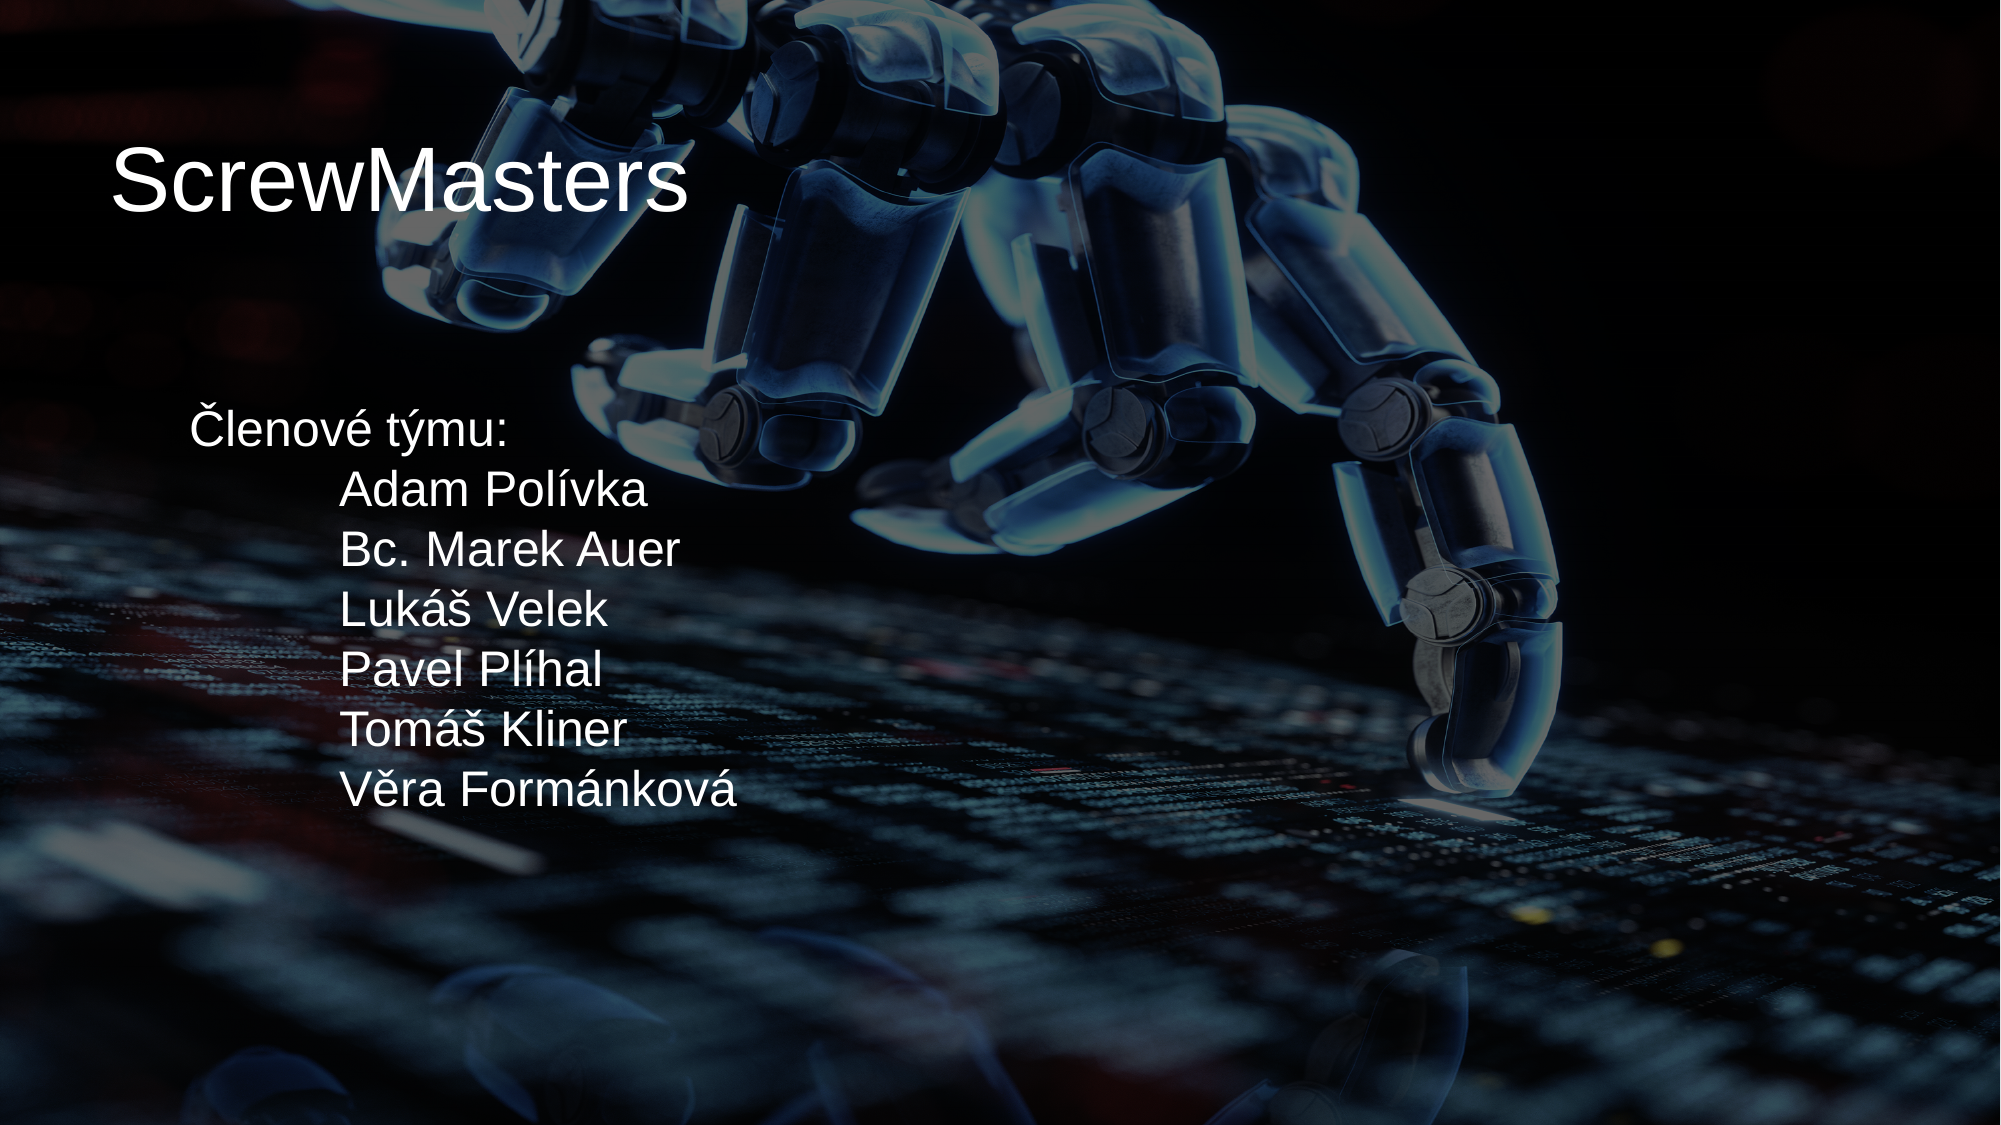

ScrewMasters
Členové týmu:
	Adam Polívka
	Bc. Marek Auer
	Lukáš Velek
	Pavel Plíhal
	Tomáš Kliner
	Věra Formánková